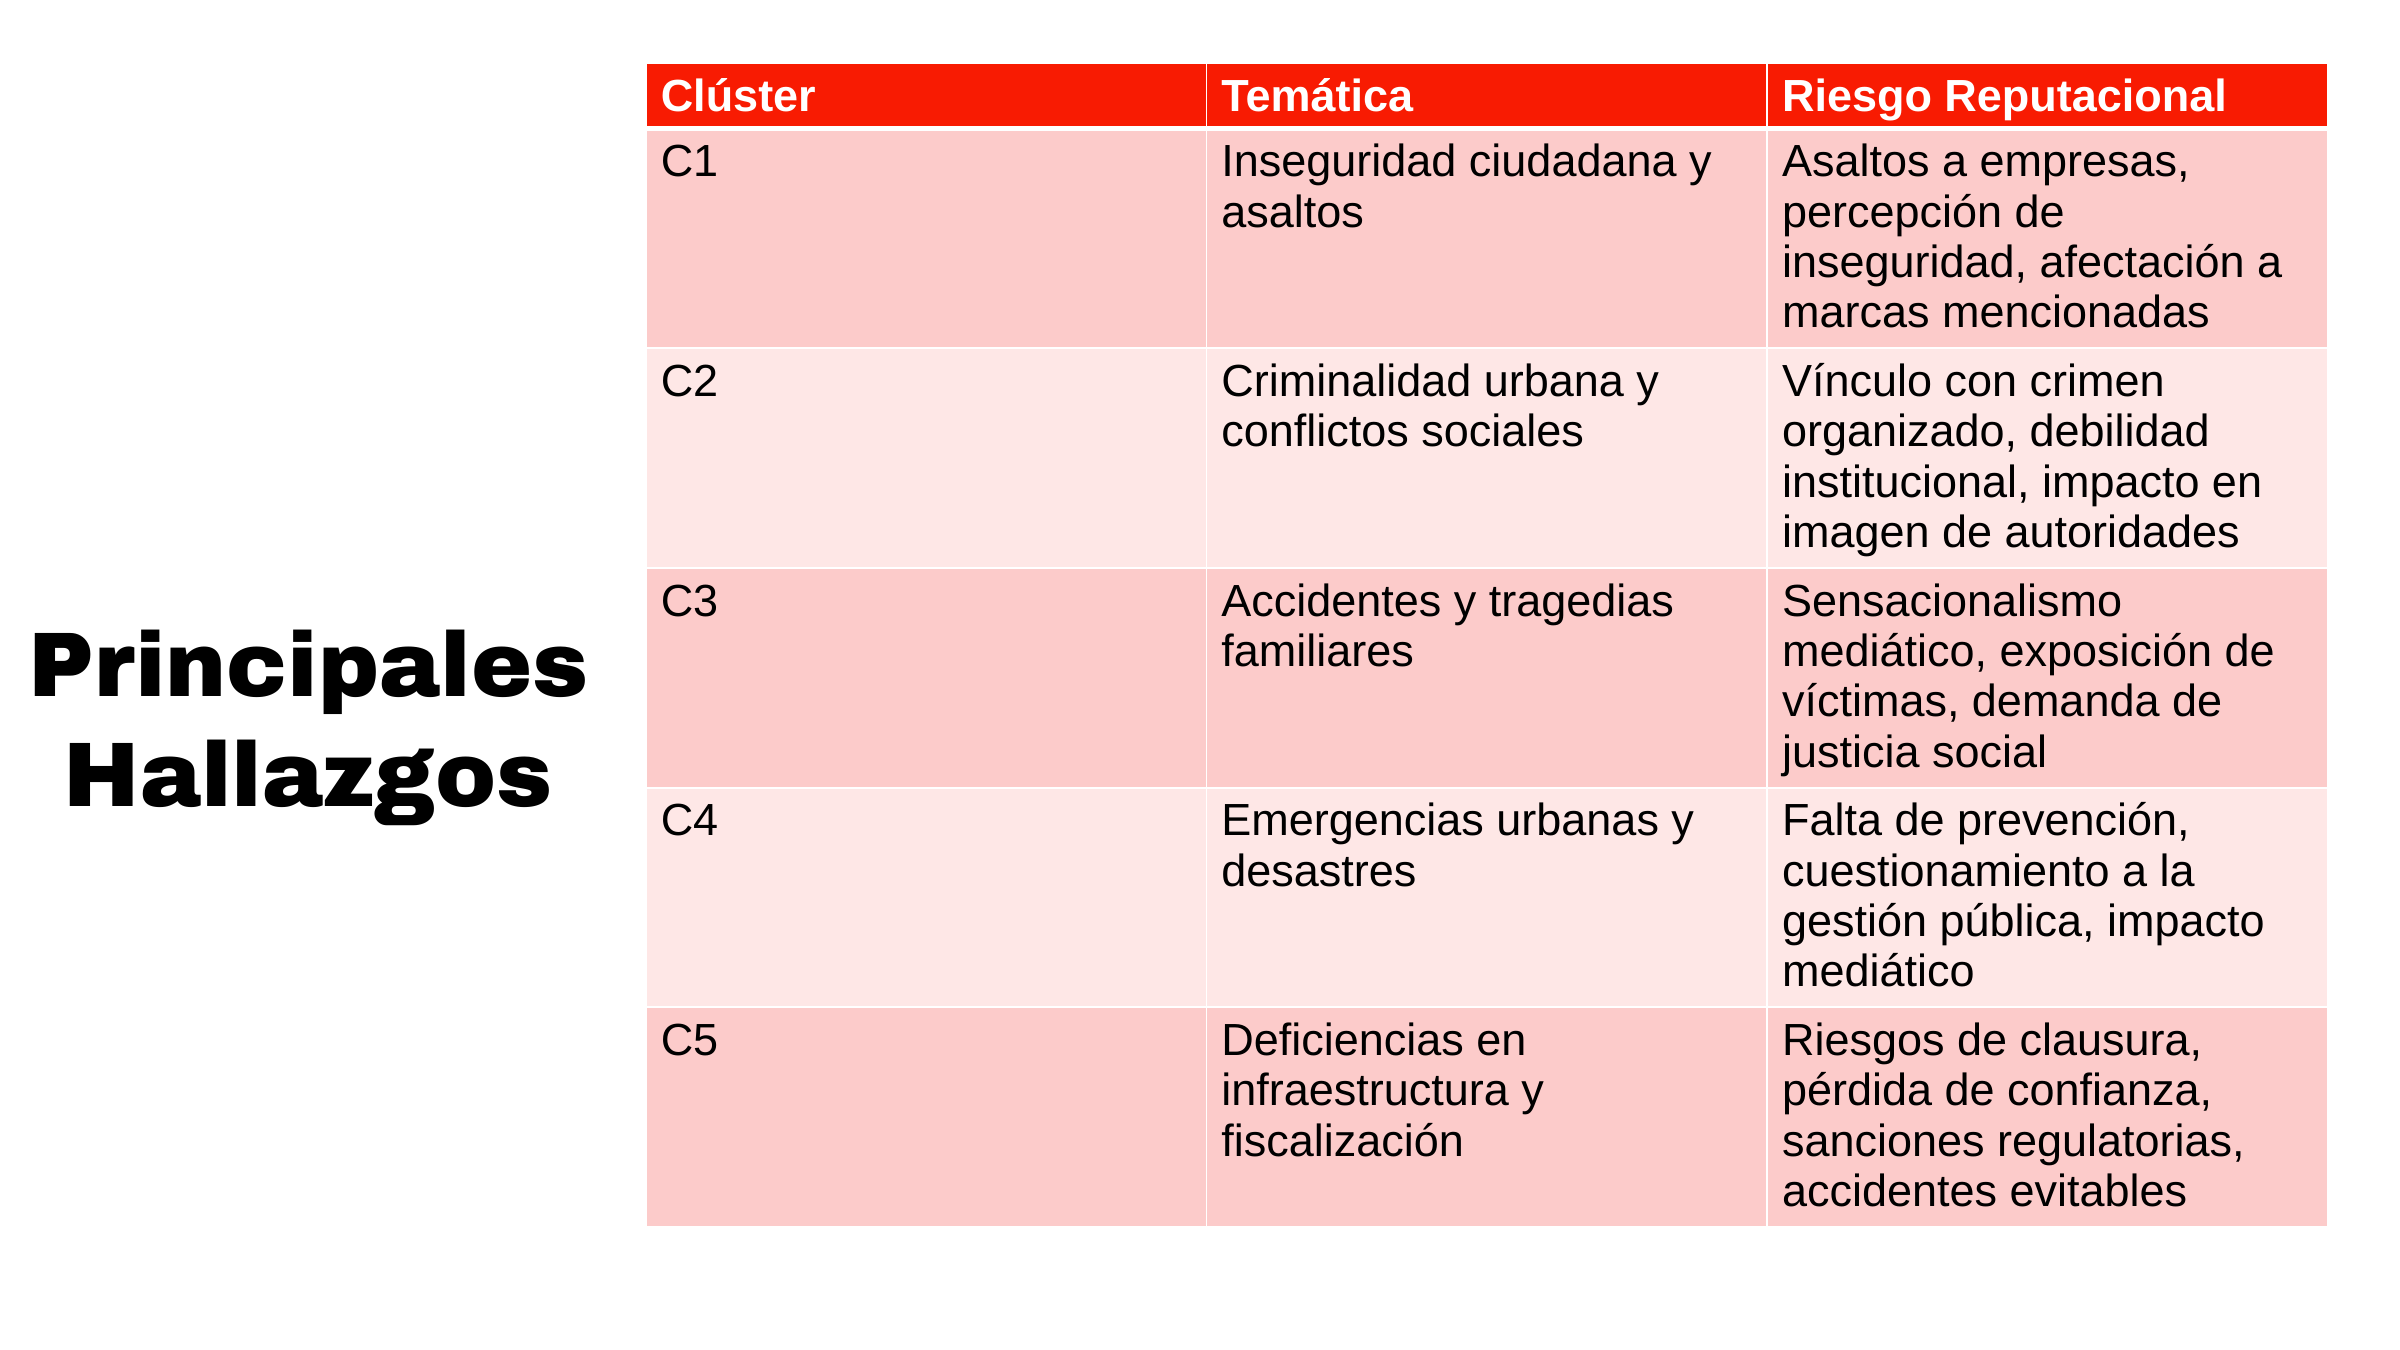

| Clúster | Temática | Riesgo Reputacional |
| --- | --- | --- |
| C1 | Inseguridad ciudadana y asaltos | Asaltos a empresas, percepción de inseguridad, afectación a marcas mencionadas |
| C2 | Criminalidad urbana y conflictos sociales | Vínculo con crimen organizado, debilidad institucional, impacto en imagen de autoridades |
| C3 | Accidentes y tragedias familiares | Sensacionalismo mediático, exposición de víctimas, demanda de justicia social |
| C4 | Emergencias urbanas y desastres | Falta de prevención, cuestionamiento a la gestión pública, impacto mediático |
| C5 | Deficiencias en infraestructura y fiscalización | Riesgos de clausura, pérdida de confianza, sanciones regulatorias, accidentes evitables |
Principales
Hallazgos